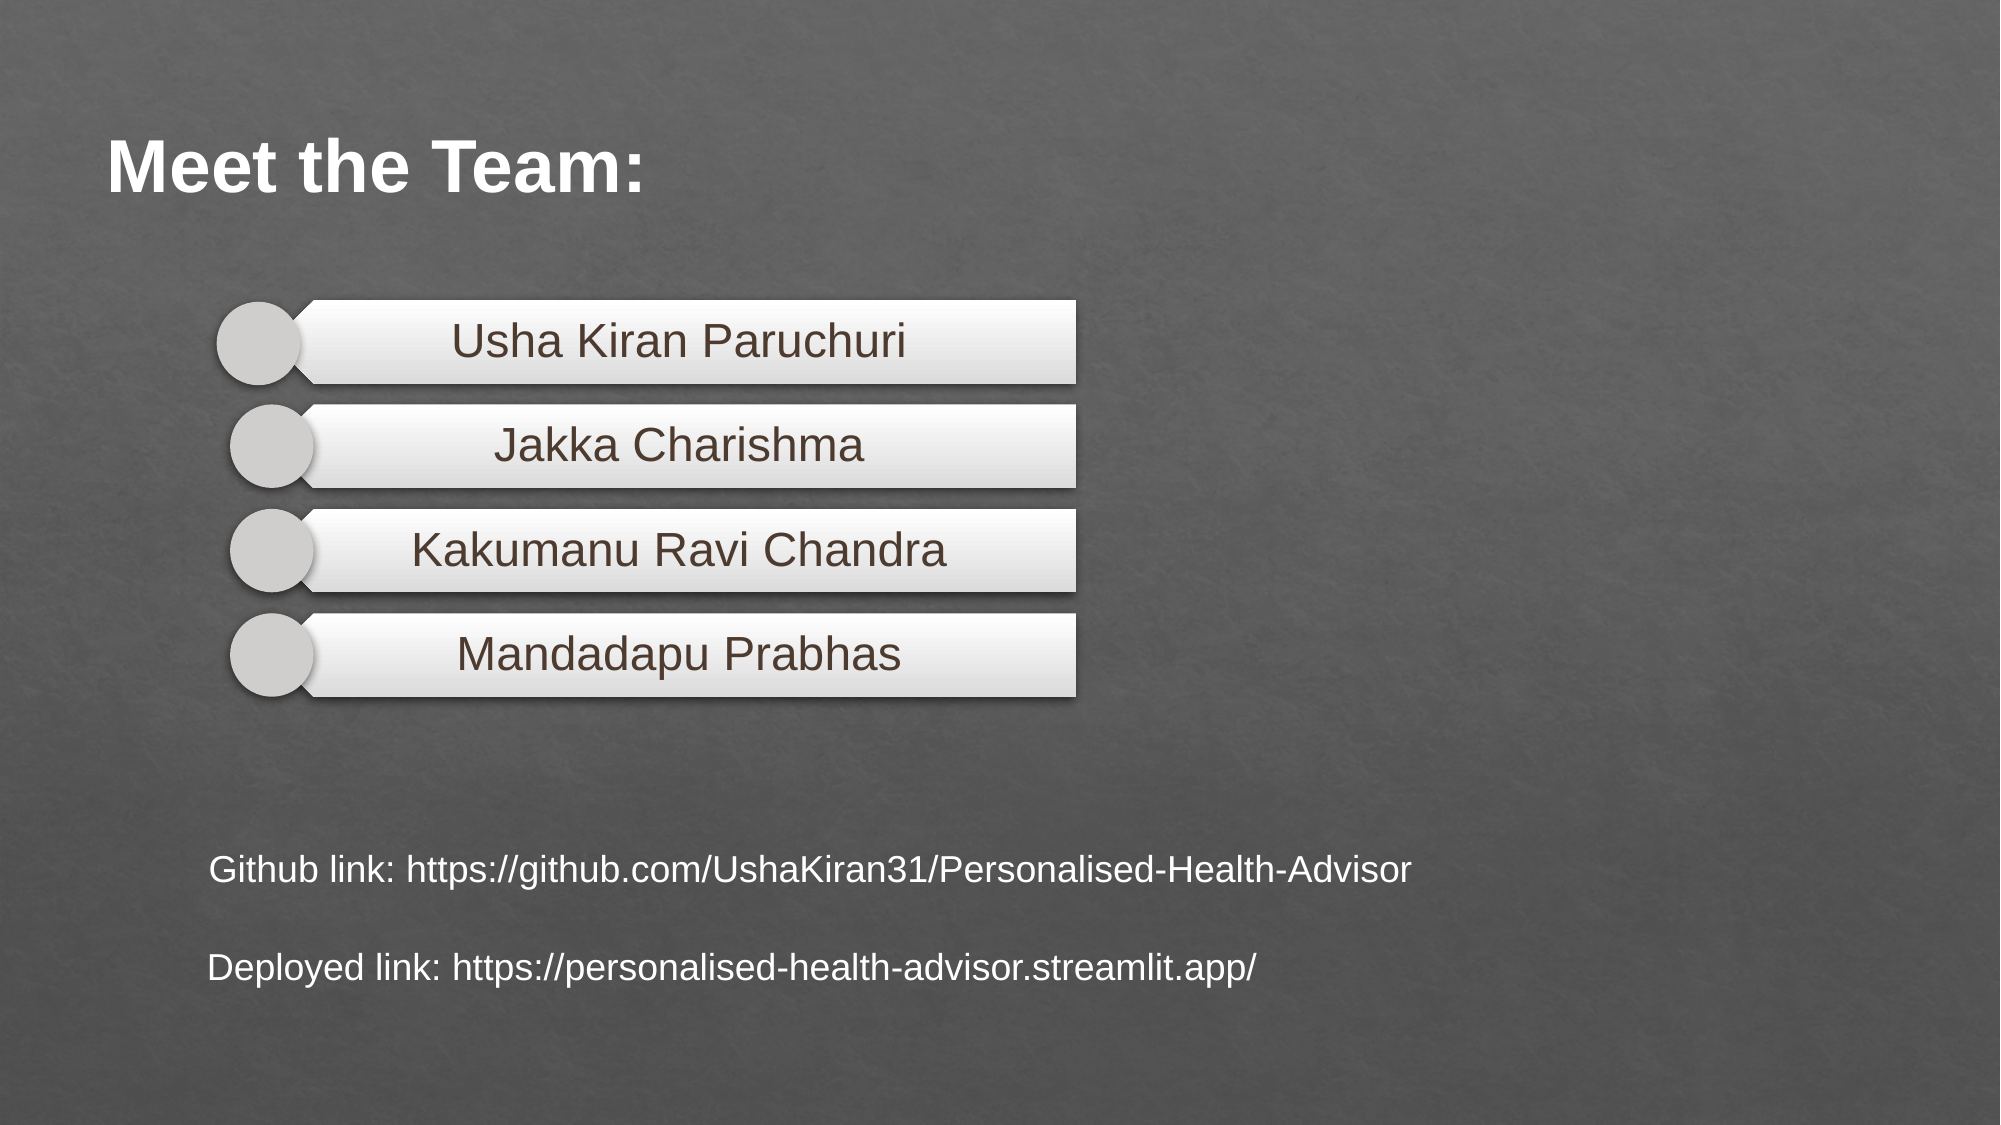

Meet the Team:
Usha Kiran Paruchuri
Jakka Charishma
Kakumanu Ravi Chandra
Mandadapu Prabhas
Github link: https://github.com/UshaKiran31/Personalised-Health-Advisor
Deployed link: https://personalised-health-advisor.streamlit.app/